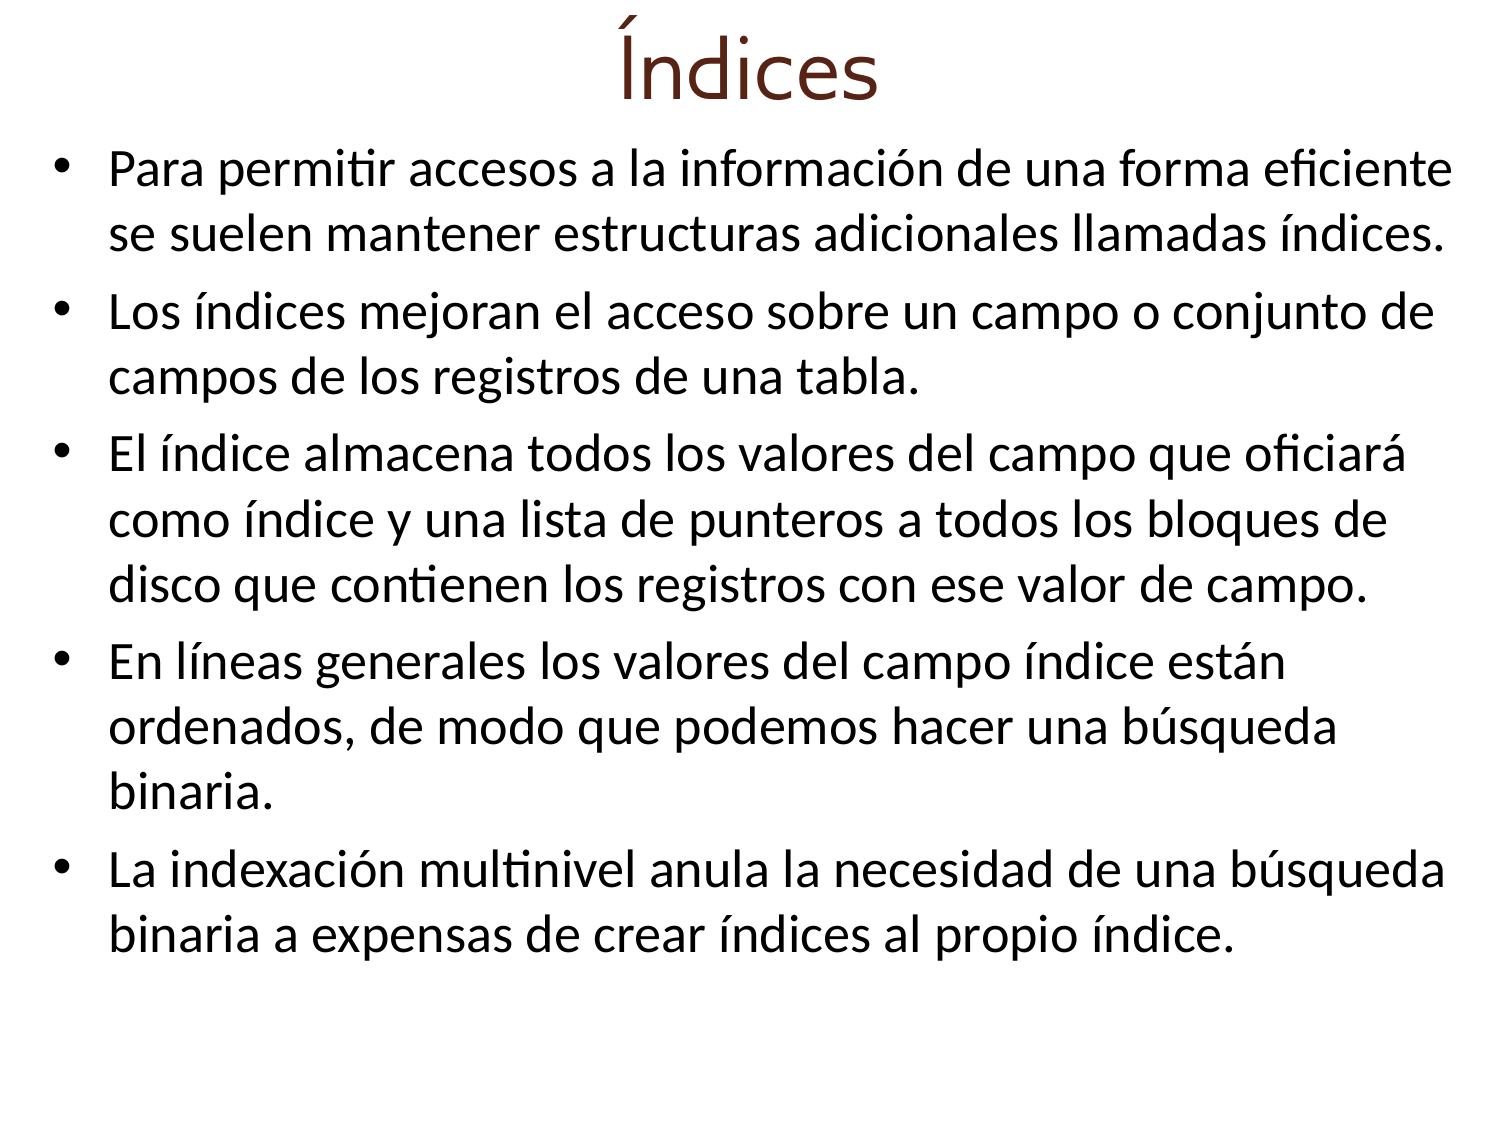

Índices
Para permitir accesos a la información de una forma eficiente se suelen mantener estructuras adicionales llamadas índices.
Los índices mejoran el acceso sobre un campo o conjunto de campos de los registros de una tabla.
El índice almacena todos los valores del campo que oficiará como índice y una lista de punteros a todos los bloques de disco que contienen los registros con ese valor de campo.
En líneas generales los valores del campo índice están ordenados, de modo que podemos hacer una búsqueda binaria.
La indexación multinivel anula la necesidad de una búsqueda binaria a expensas de crear índices al propio índice.